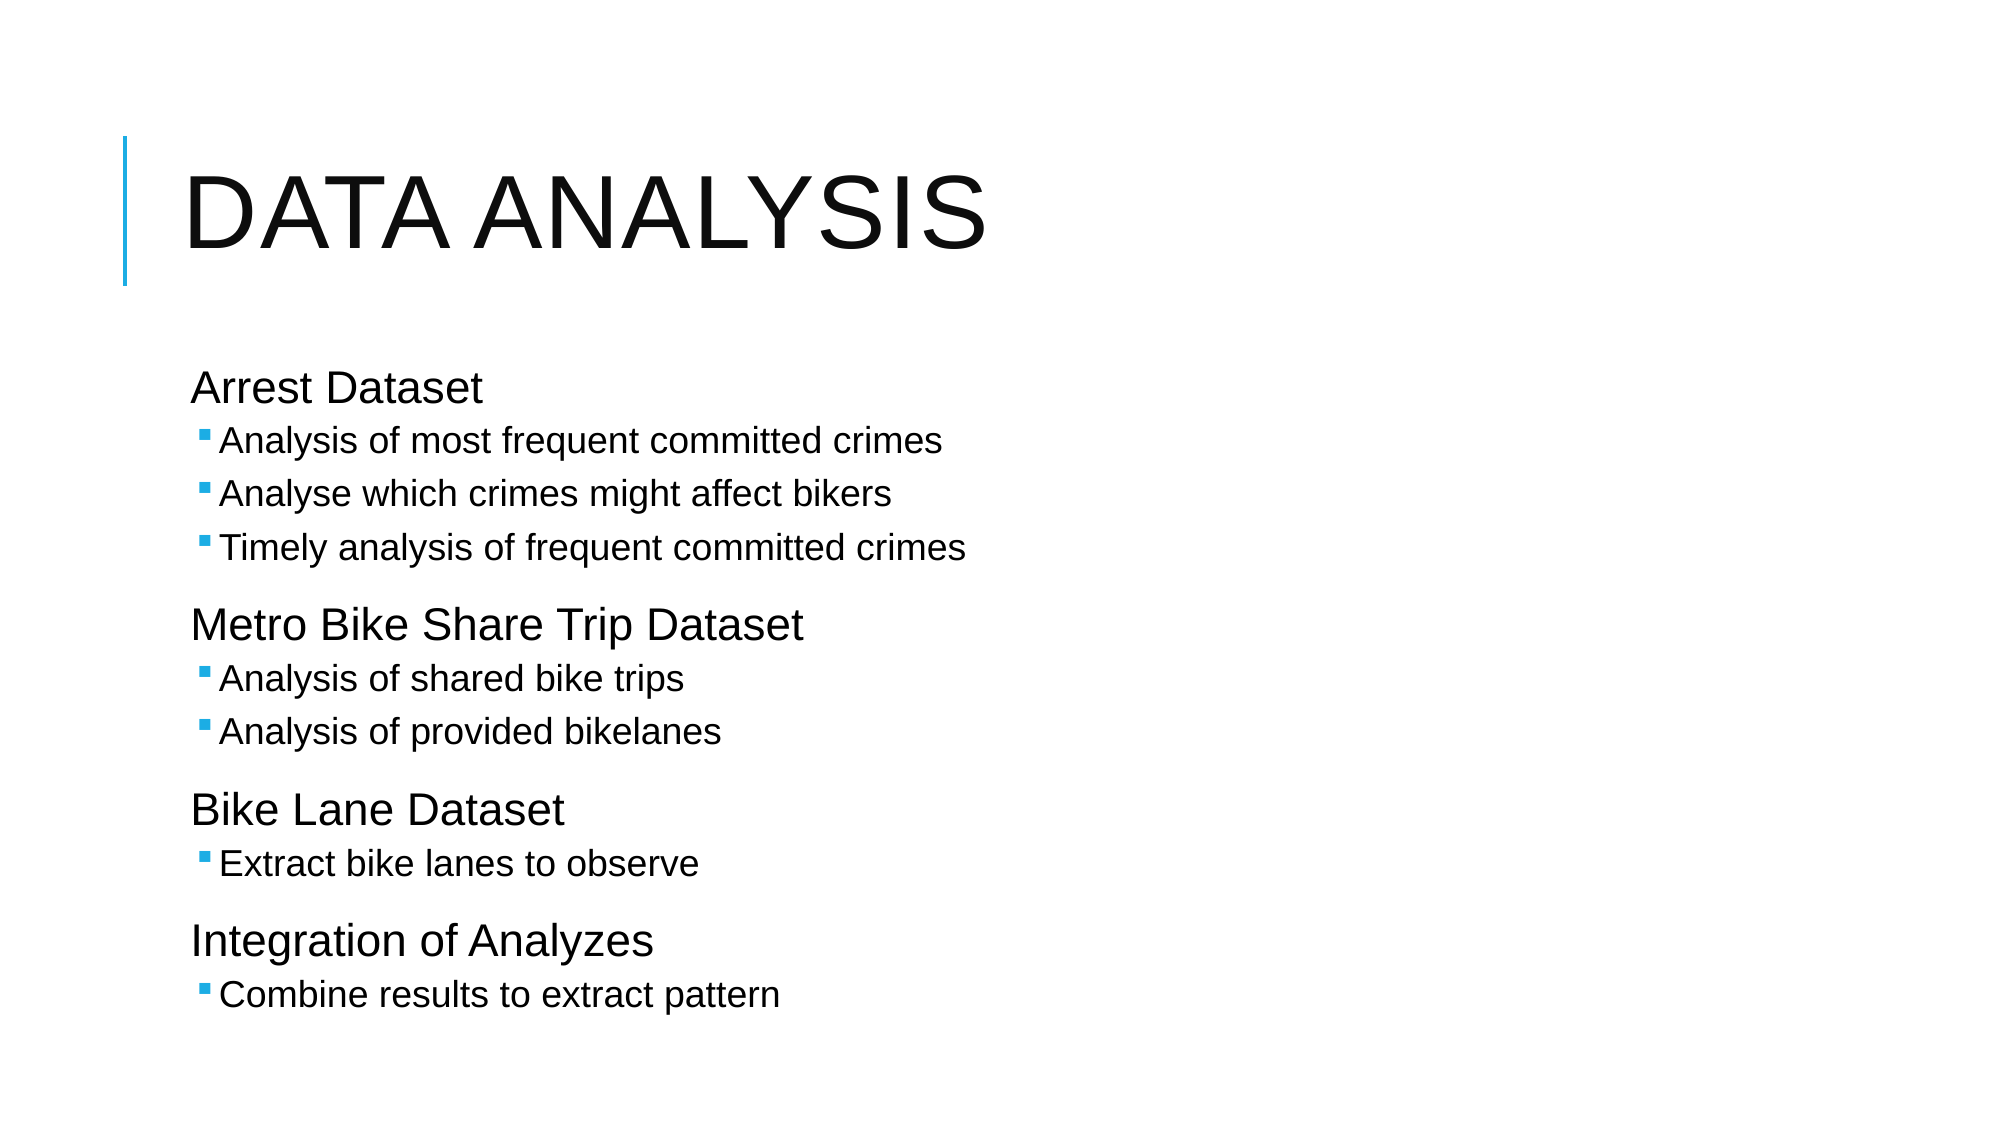

# Data Analysis
Arrest Dataset
Analysis of most frequent committed crimes
Analyse which crimes might affect bikers
Timely analysis of frequent committed crimes
Metro Bike Share Trip Dataset
Analysis of shared bike trips
Analysis of provided bikelanes
Bike Lane Dataset
Extract bike lanes to observe
Integration of Analyzes
Combine results to extract pattern